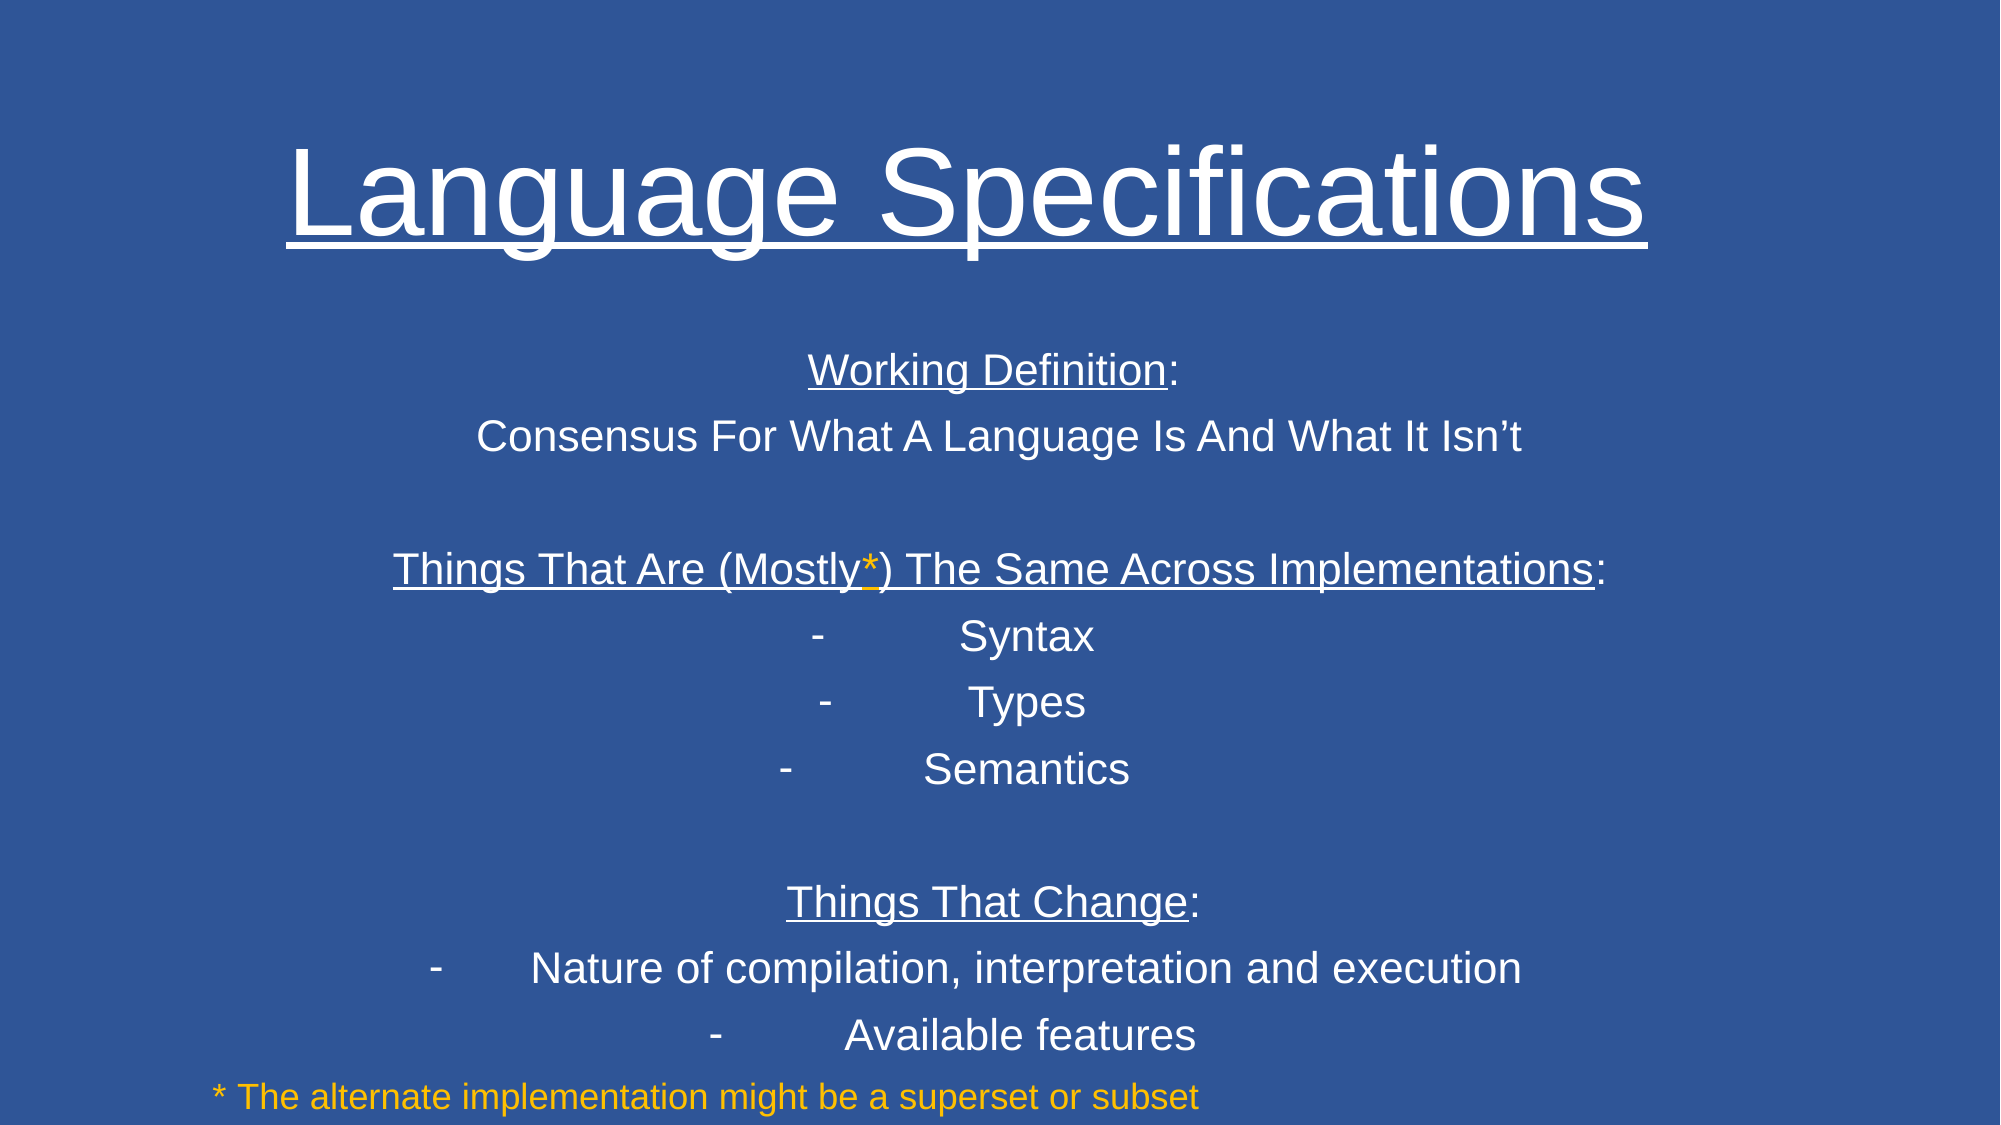

# Language Specifications

Working Definition:
Consensus For What A Language Is And What It Isn’t

Things That Are (Mostly*) The Same Across Implementations:
Syntax
Types
Semantics

Things That Change:
Nature of compilation, interpretation and execution
Available features

* The alternate implementation might be a superset or subset